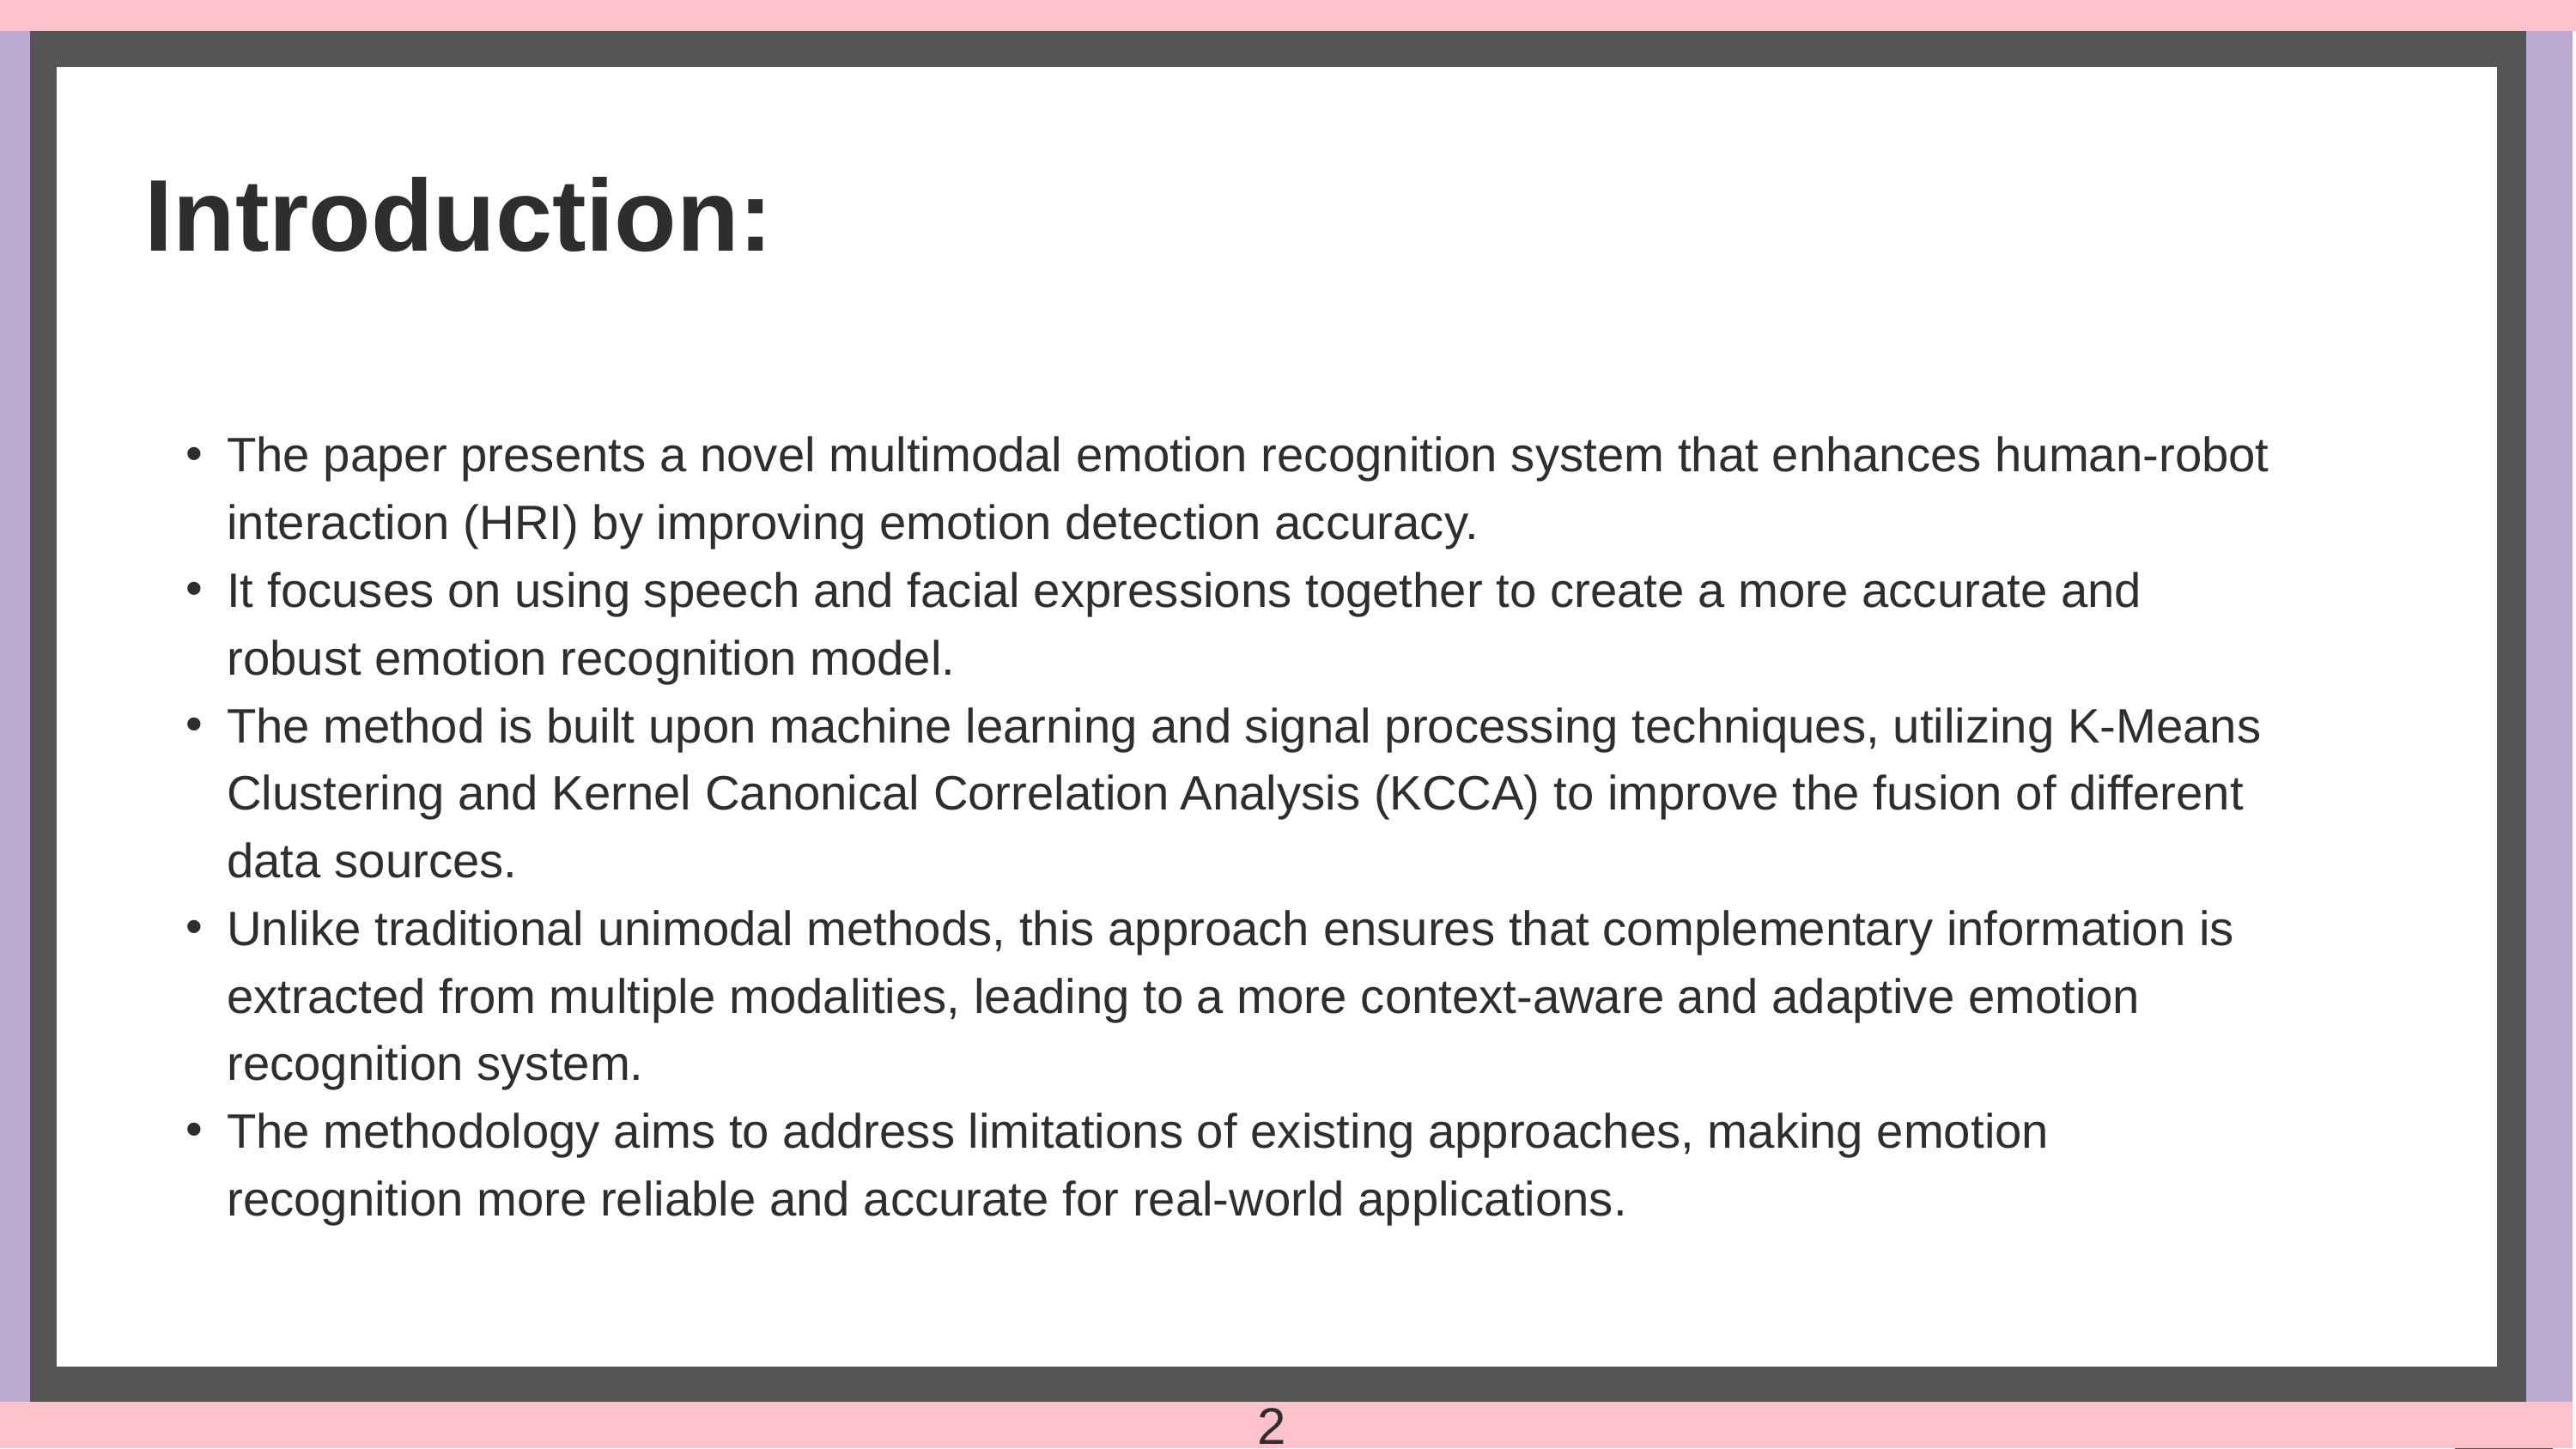

Introduction:

The paper presents a novel multimodal emotion recognition system that enhances human-robot interaction (HRI) by improving emotion detection accuracy.
It focuses on using speech and facial expressions together to create a more accurate and robust emotion recognition model.
The method is built upon machine learning and signal processing techniques, utilizing K-Means Clustering and Kernel Canonical Correlation Analysis (KCCA) to improve the fusion of different data sources.
Unlike traditional unimodal methods, this approach ensures that complementary information is extracted from multiple modalities, leading to a more context-aware and adaptive emotion recognition system.
The methodology aims to address limitations of existing approaches, making emotion recognition more reliable and accurate for real-world applications.

2